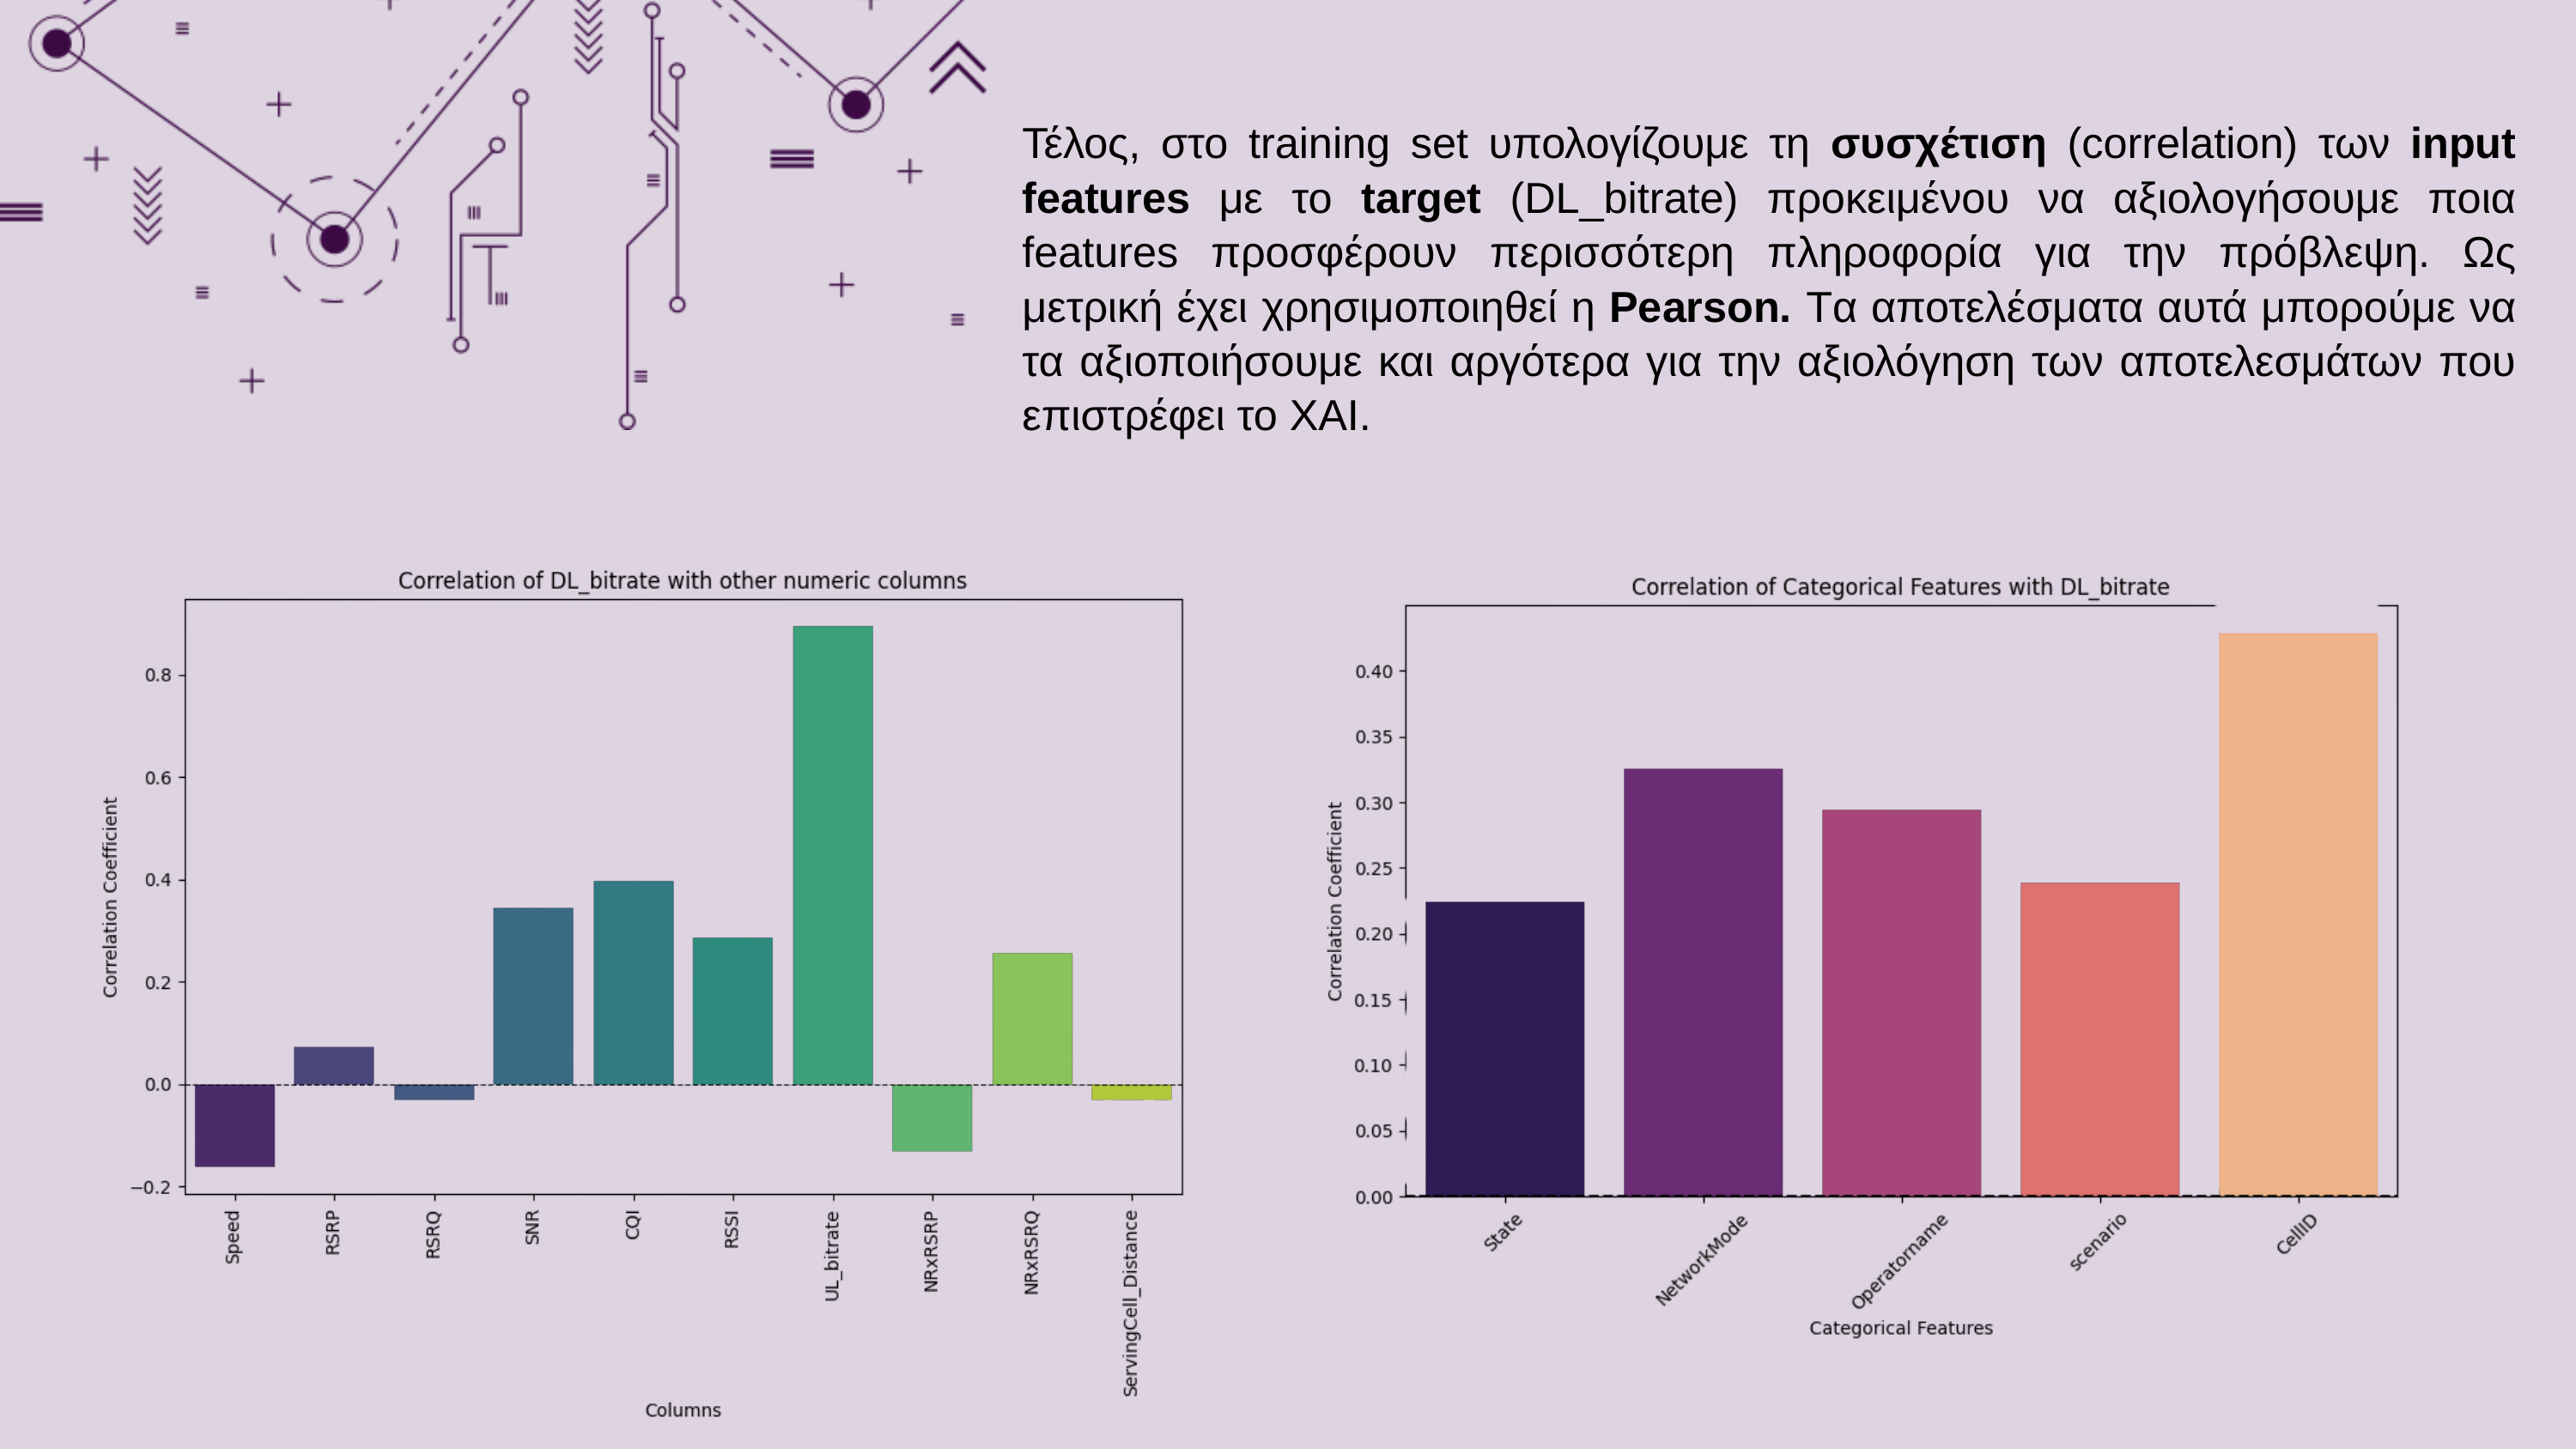

Τέλος, στο training set υπολογίζουμε τη συσχέτιση (correlation) των input features με το target (DL_bitrate) προκειμένου να αξιολογήσουμε ποια features προσφέρουν περισσότερη πληροφορία για την πρόβλεψη. Ως μετρική έχει χρησιμοποιηθεί η Pearson. Tα αποτελέσματα αυτά μπορούμε να τα αξιοποιήσουμε και αργότερα για την αξιολόγηση των αποτελεσμάτων που επιστρέφει το XAI.